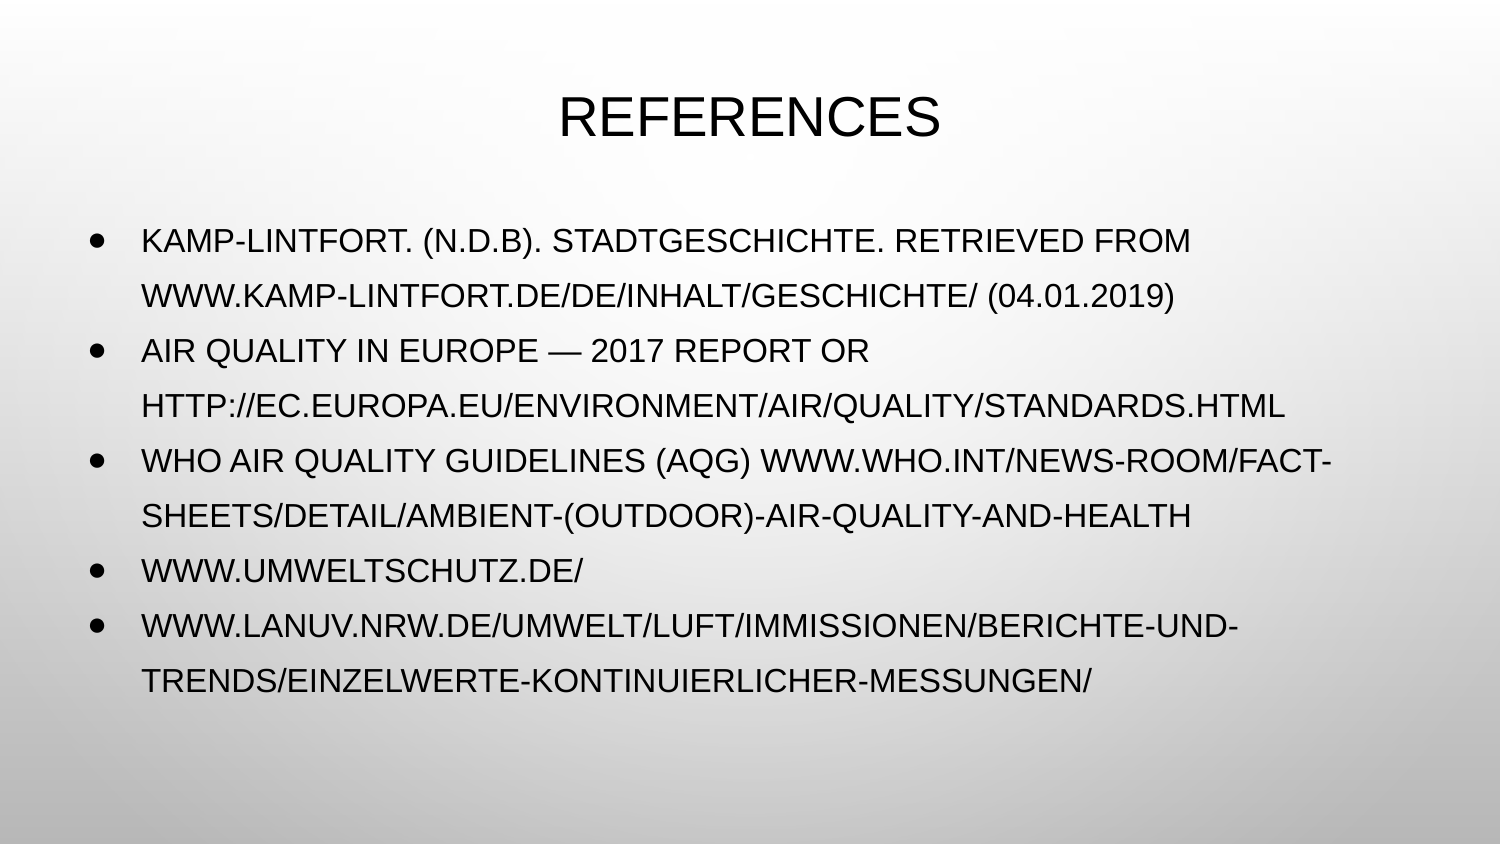

# REFERENCES
KAMP-LINTFORT. (N.D.B). STADTGESCHICHTE. RETRIEVED FROM WWW.KAMP-LINTFORT.DE/DE/INHALT/GESCHICHTE/ (04.01.2019)
AIR QUALITY IN EUROPE — 2017 REPORT OR HTTP://EC.EUROPA.EU/ENVIRONMENT/AIR/QUALITY/STANDARDS.HTML
WHO AIR QUALITY GUIDELINES (AQG) WWW.WHO.INT/NEWS-ROOM/FACT-SHEETS/DETAIL/AMBIENT-(OUTDOOR)-AIR-QUALITY-AND-HEALTH
WWW.UMWELTSCHUTZ.DE/
WWW.LANUV.NRW.DE/UMWELT/LUFT/IMMISSIONEN/BERICHTE-UND-TRENDS/EINZELWERTE-KONTINUIERLICHER-MESSUNGEN/